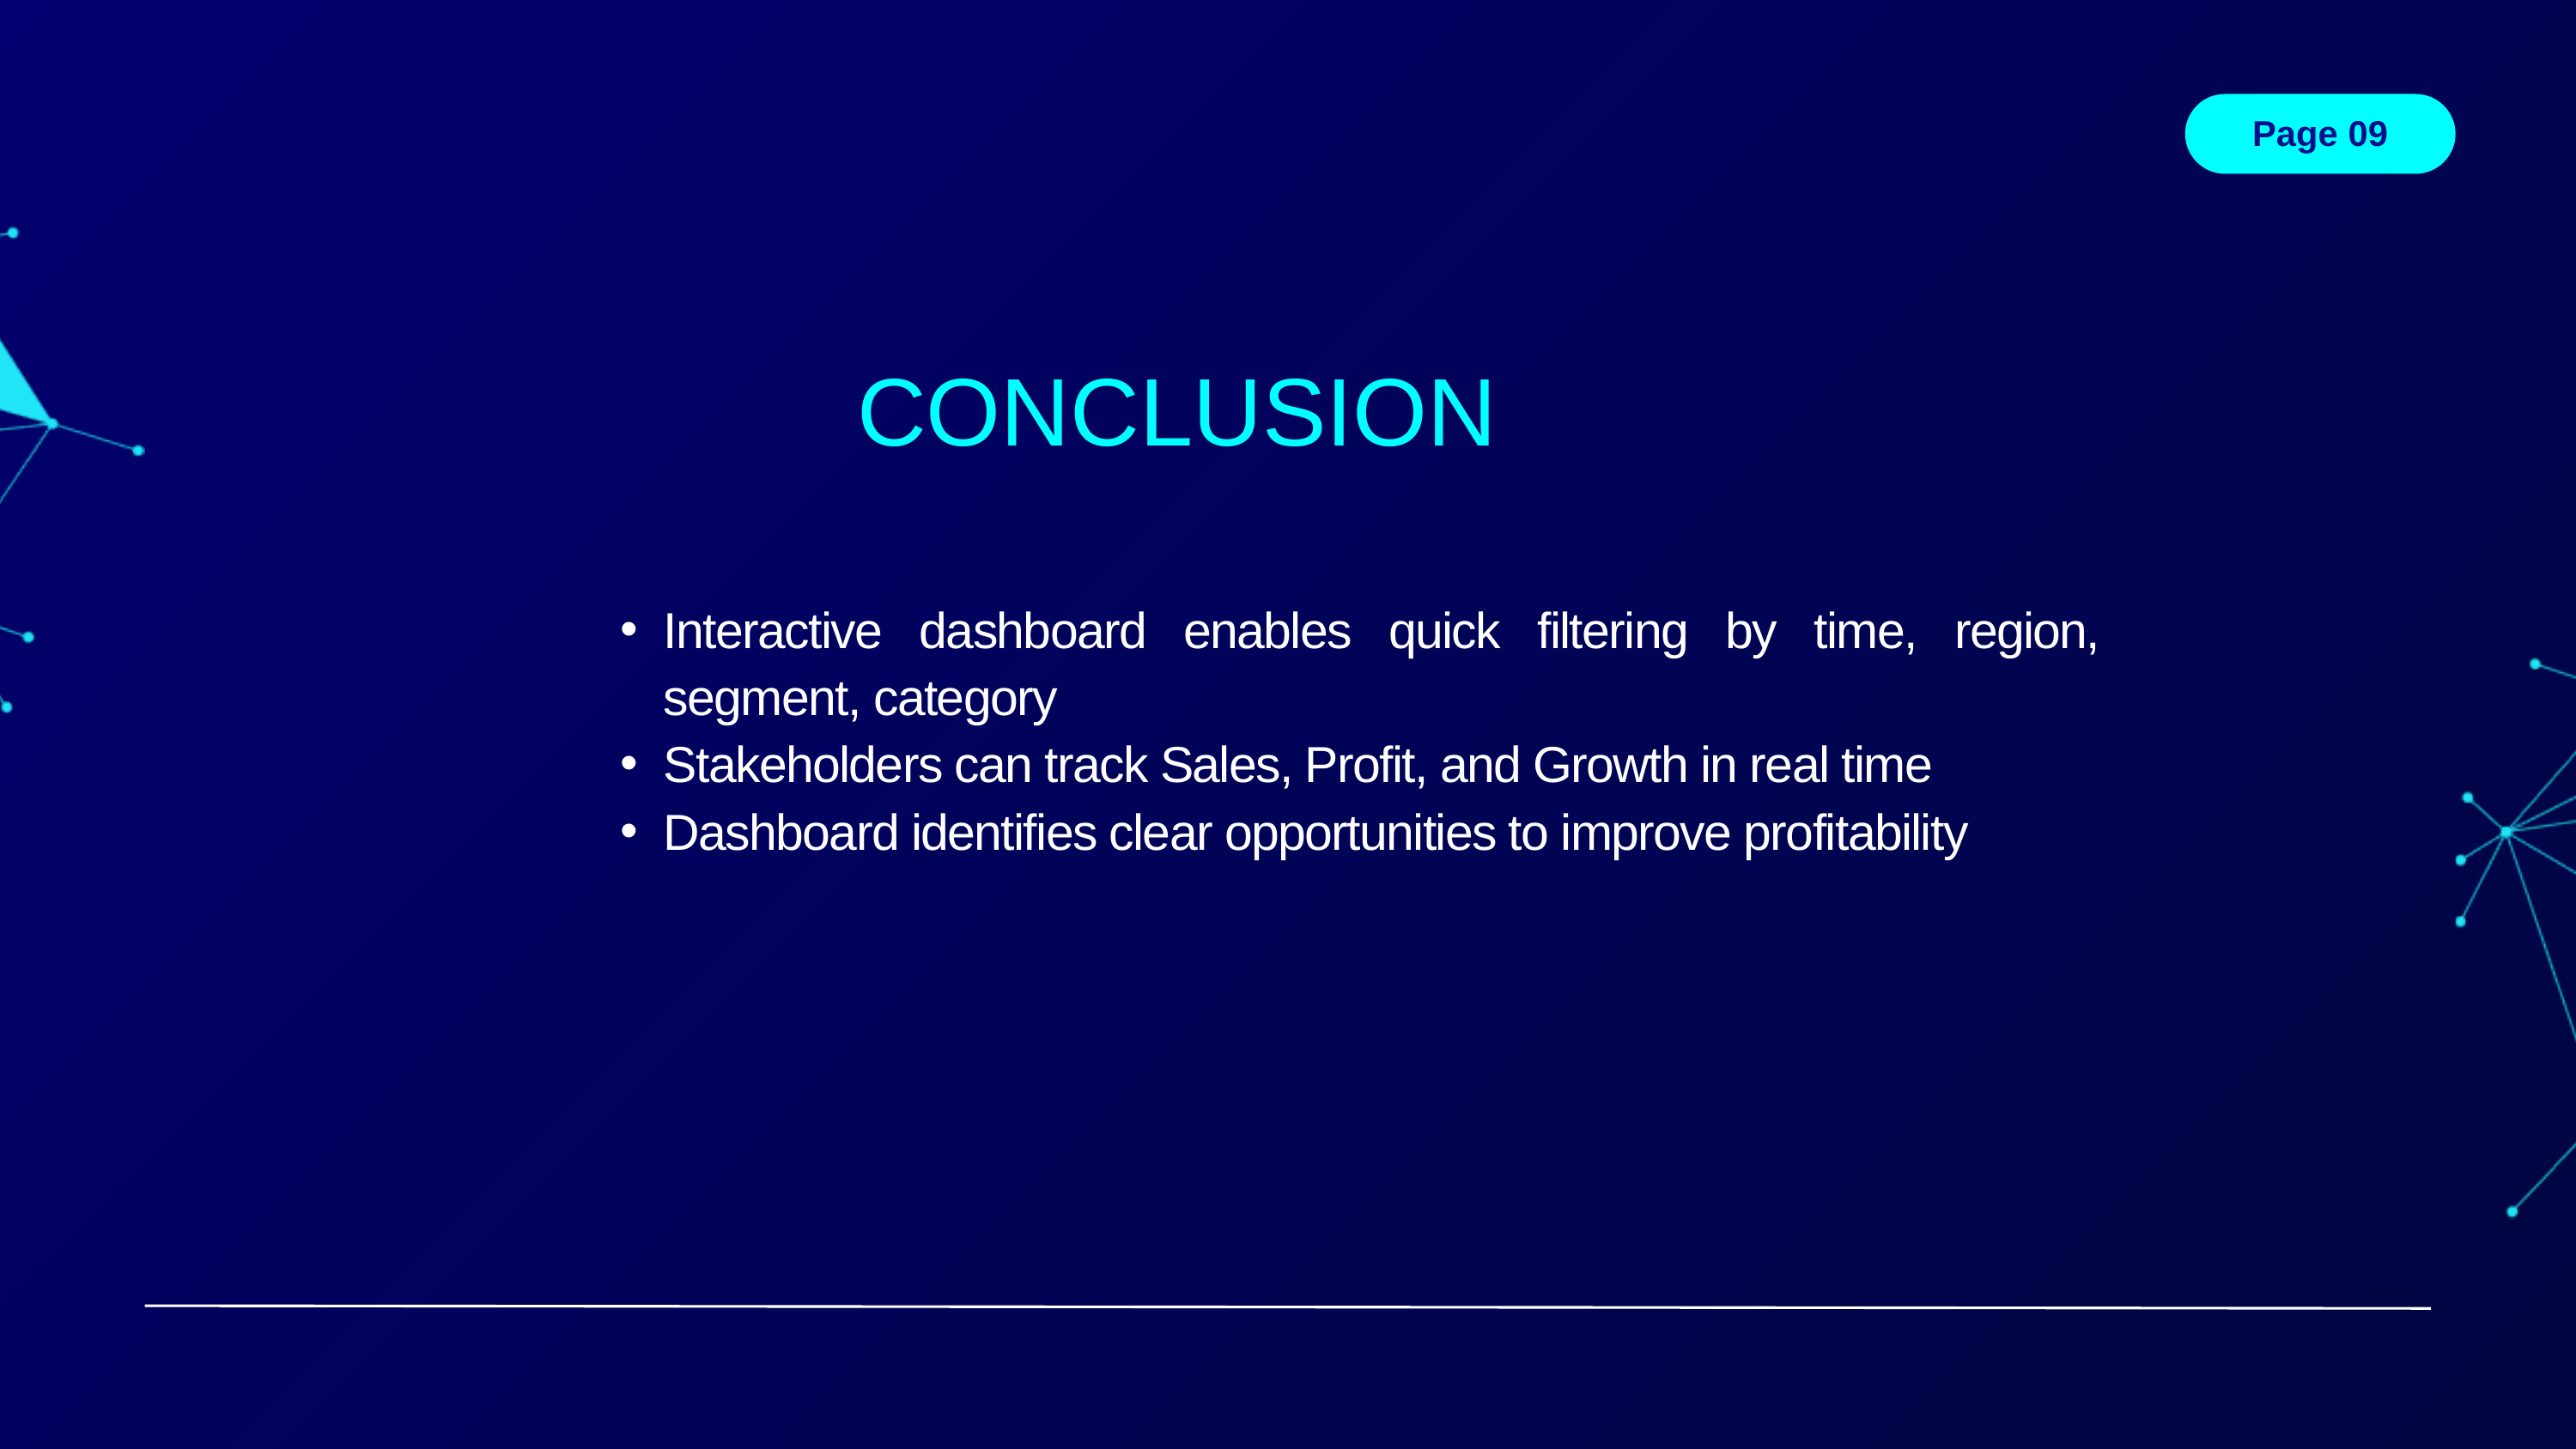

Page 09

CONCLUSION
Interactive dashboard enables quick filtering by time, region, segment, category
Stakeholders can track Sales, Profit, and Growth in real time
Dashboard identifies clear opportunities to improve profitability